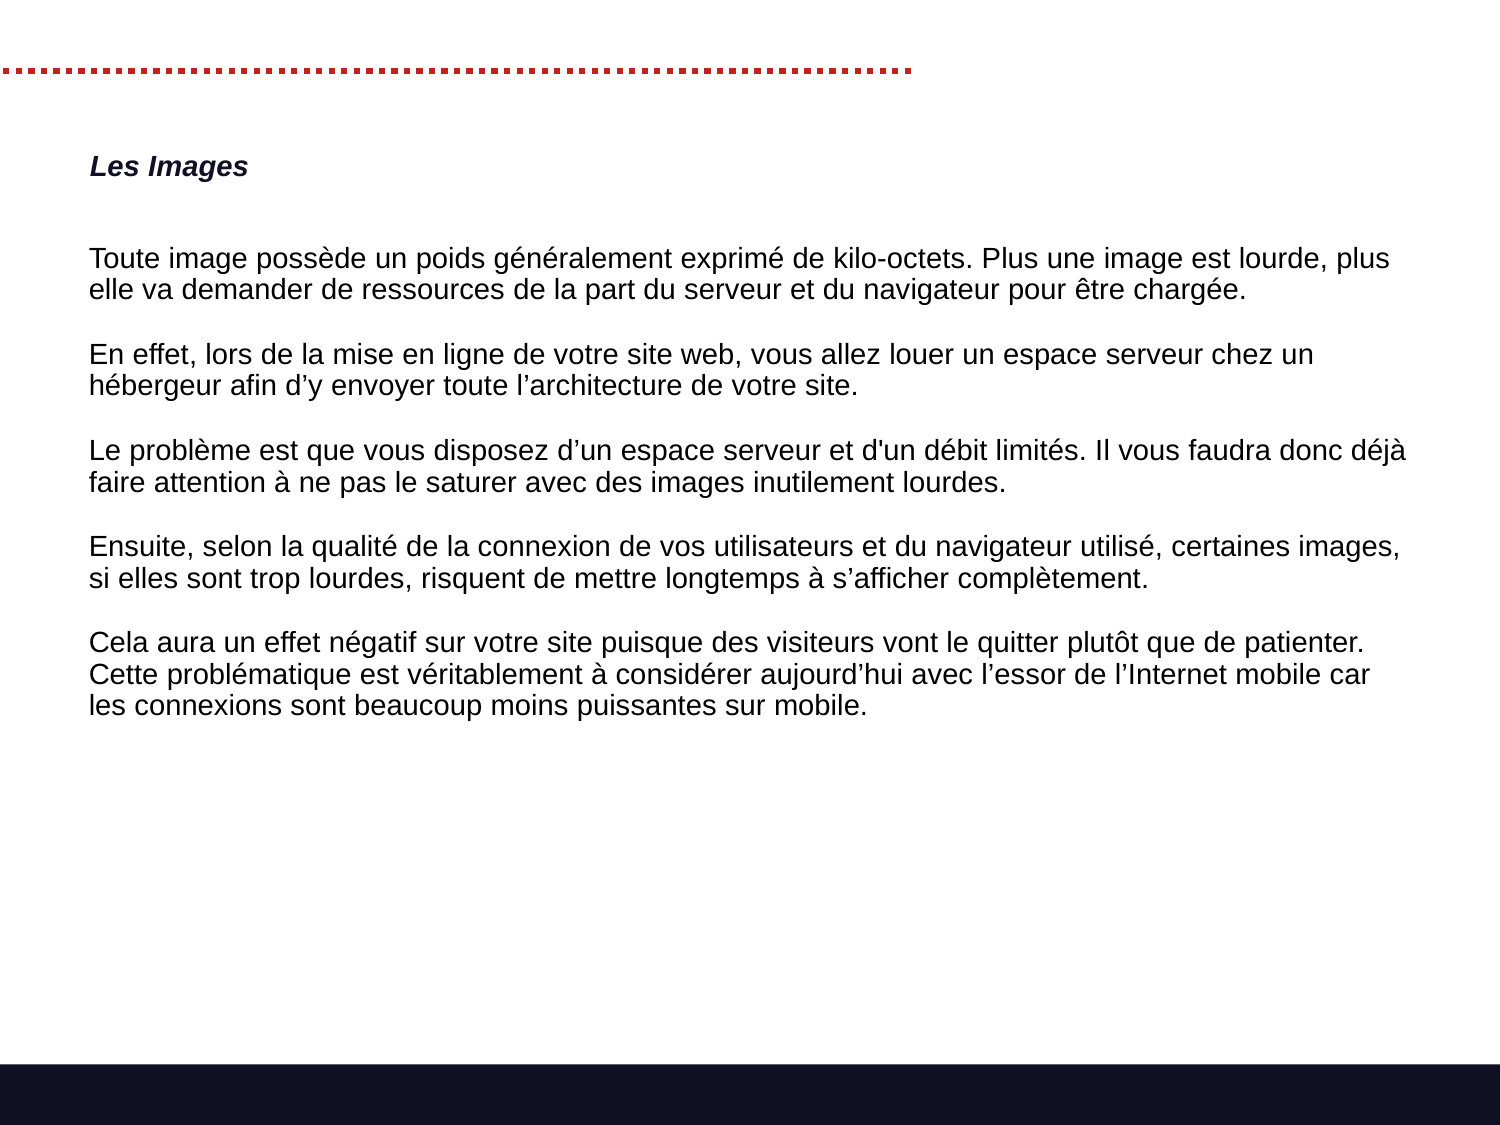

Les Images
Toute image possède un poids généralement exprimé de kilo-octets. Plus une image est lourde, plus elle va demander de ressources de la part du serveur et du navigateur pour être chargée.
En effet, lors de la mise en ligne de votre site web, vous allez louer un espace serveur chez un hébergeur afin d’y envoyer toute l’architecture de votre site.
Le problème est que vous disposez d’un espace serveur et d'un débit limités. Il vous faudra donc déjà faire attention à ne pas le saturer avec des images inutilement lourdes.
Ensuite, selon la qualité de la connexion de vos utilisateurs et du navigateur utilisé, certaines images, si elles sont trop lourdes, risquent de mettre longtemps à s’afficher complètement.
Cela aura un effet négatif sur votre site puisque des visiteurs vont le quitter plutôt que de patienter. Cette problématique est véritablement à considérer aujourd’hui avec l’essor de l’Internet mobile car les connexions sont beaucoup moins puissantes sur mobile.